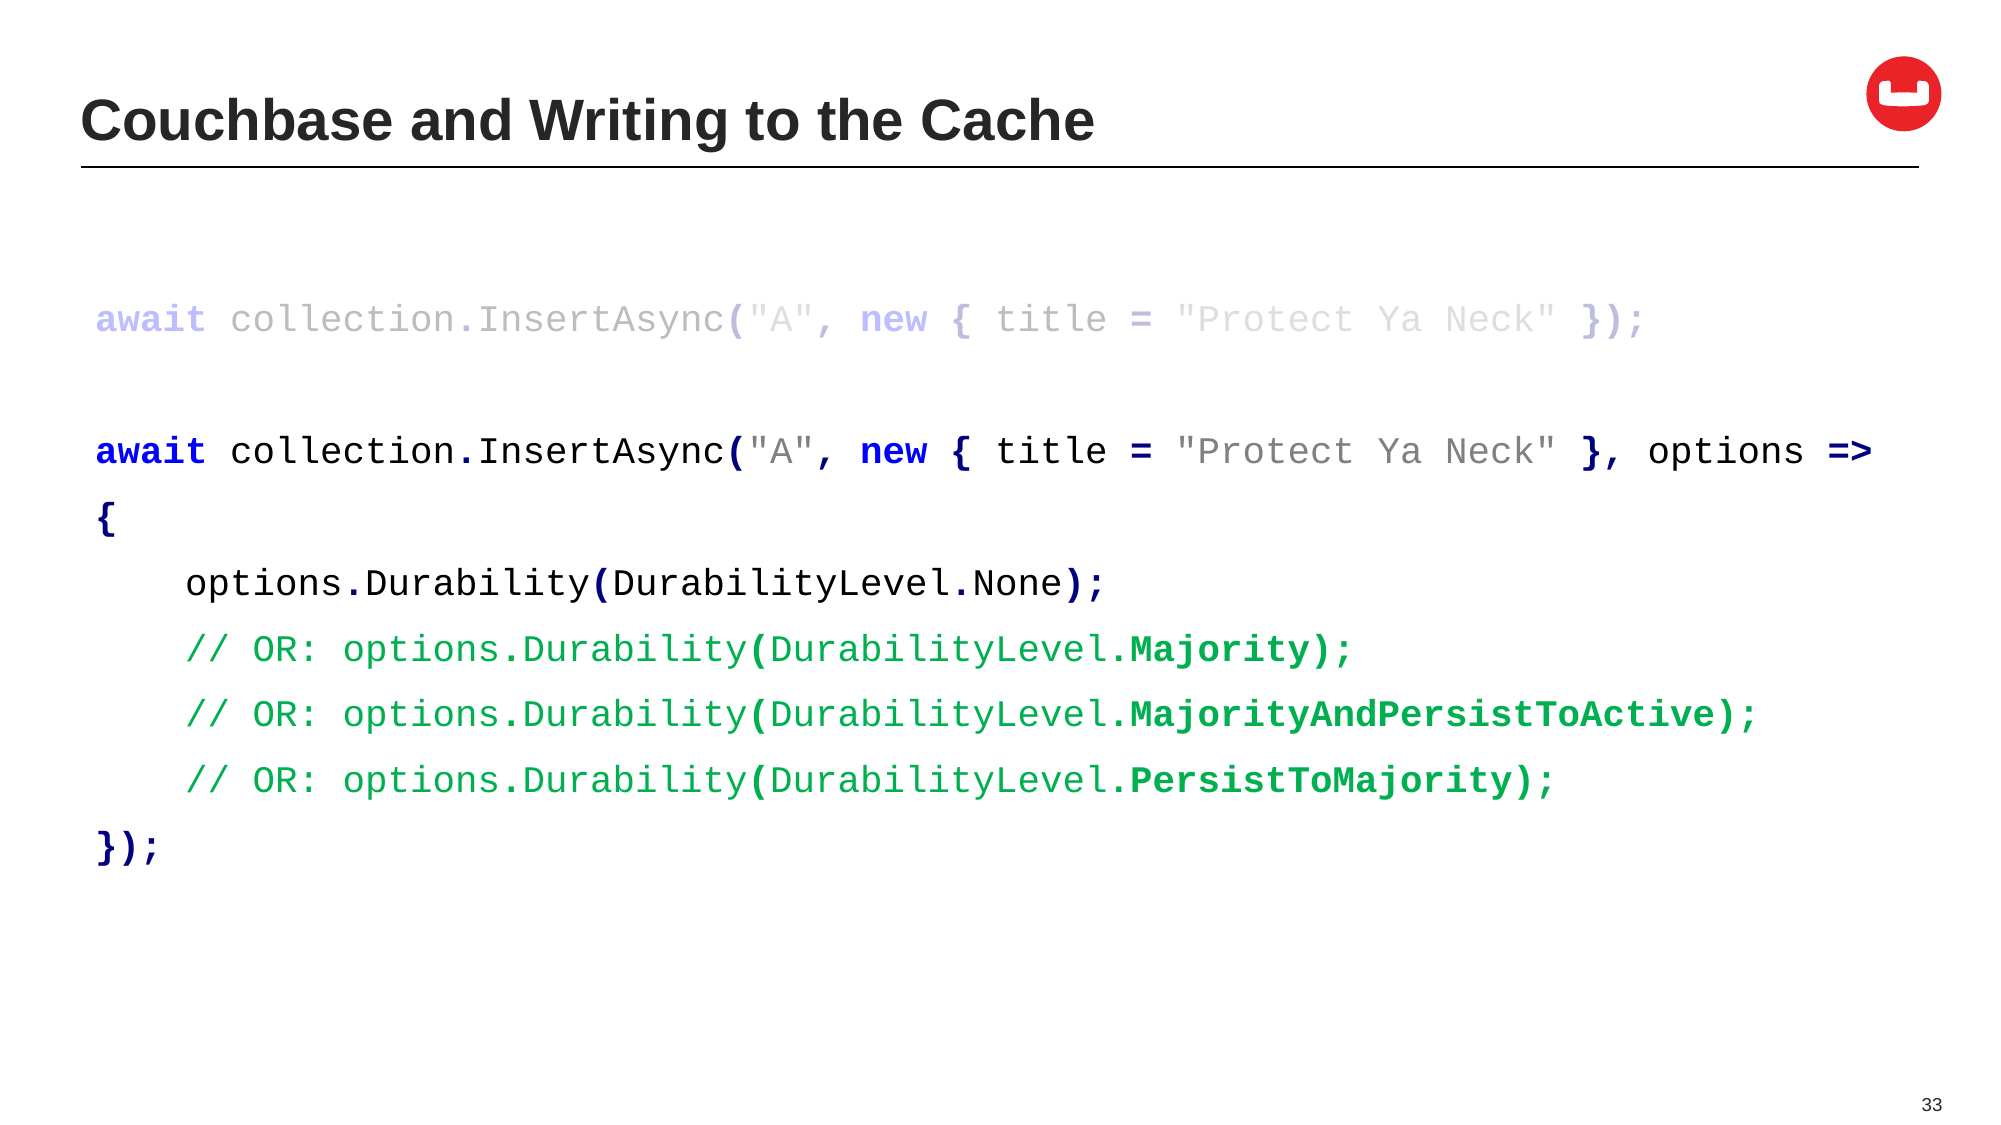

# Couchbase and Writing to the Cache

await collection.InsertAsync("A", new { title = "Protect Ya Neck" });

await collection.InsertAsync("A", new { title = "Protect Ya Neck" }, options =>
{
    options.Durability(DurabilityLevel.None);
    // OR: options.Durability(DurabilityLevel.Majority);
    // OR: options.Durability(DurabilityLevel.MajorityAndPersistToActive);
    // OR: options.Durability(DurabilityLevel.PersistToMajority);
});